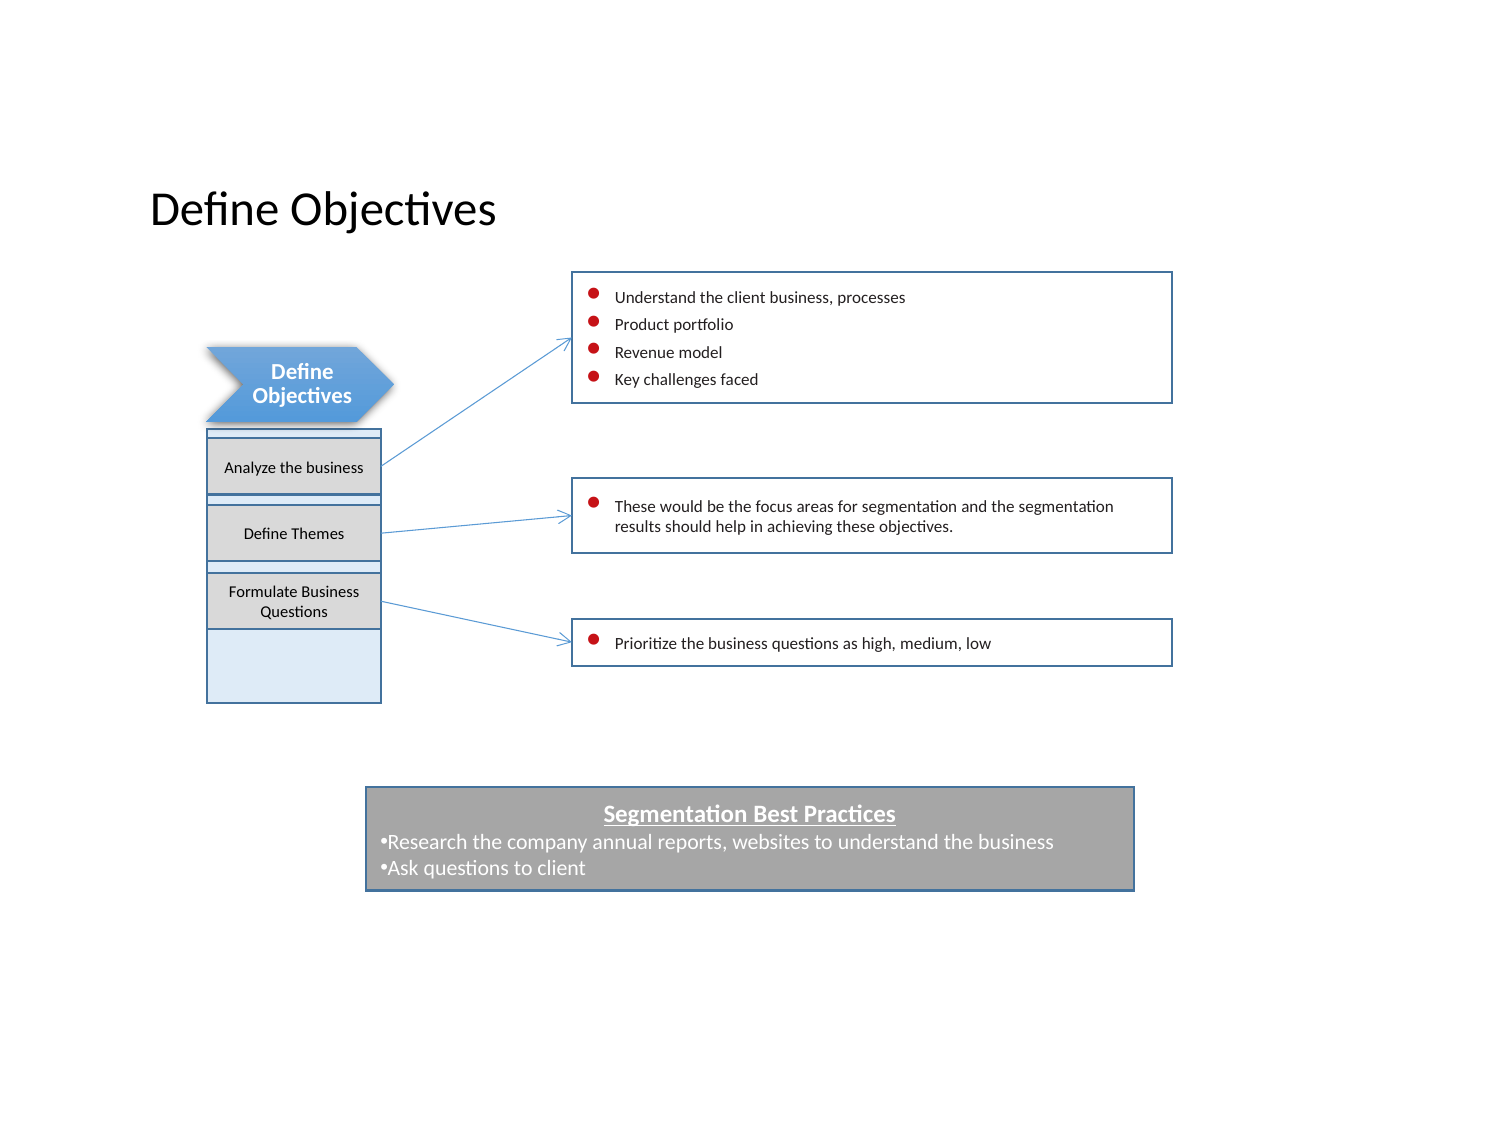

# Define Objectives
Understand the client business, processes
Product portfolio
Revenue model
Key challenges faced
Define Objectives

Analyze the business
These would be the focus areas for segmentation and the segmentation results should help in achieving these objectives.
Define Themes
Formulate Business Questions
Prioritize the business questions as high, medium, low
Segmentation Best Practices
Research the company annual reports, websites to understand the business
Ask questions to client